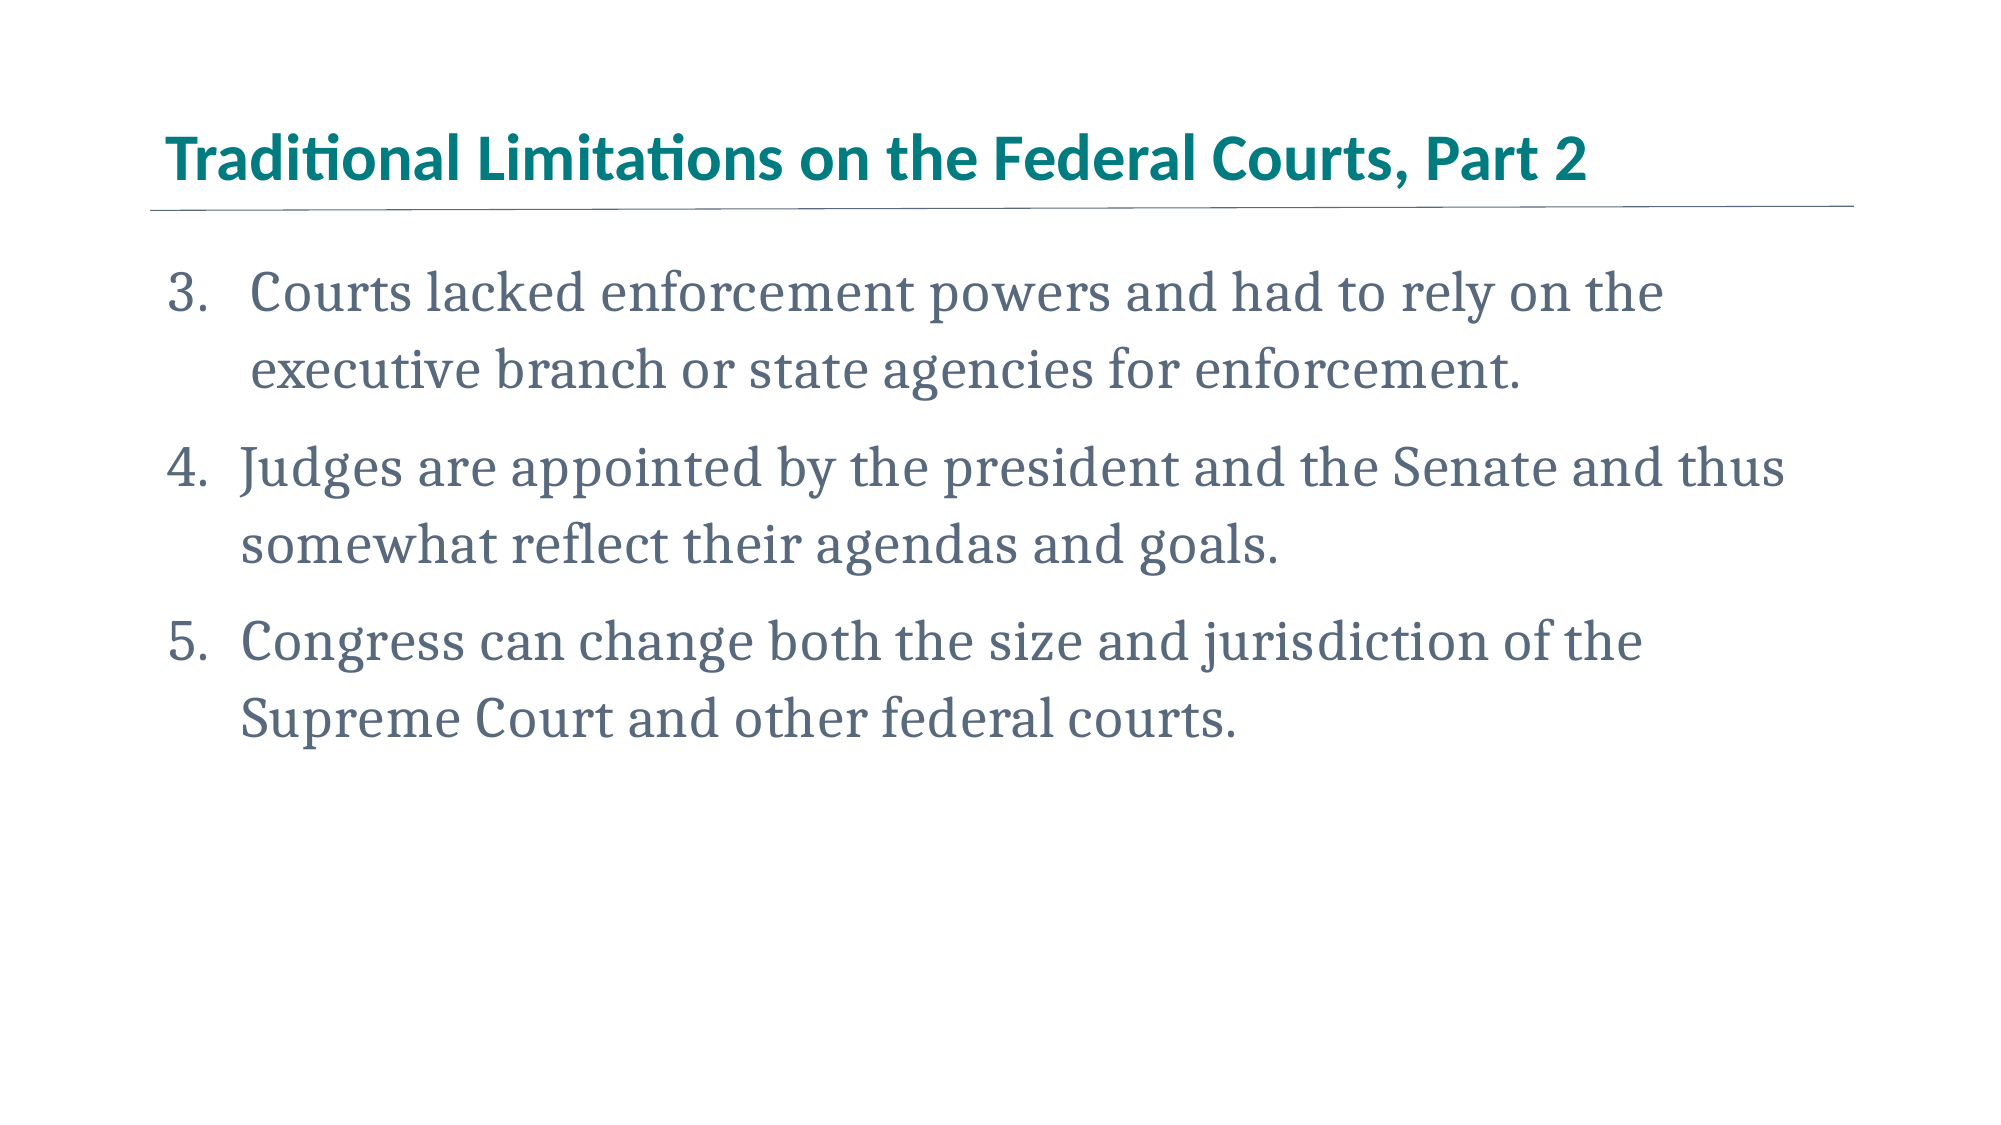

# Traditional Limitations on the Federal Courts, Part 2
Courts lacked enforcement powers and had to rely on the executive branch or state agencies for enforcement.
Judges are appointed by the president and the Senate and thus somewhat reflect their agendas and goals.
Congress can change both the size and jurisdiction of the Supreme Court and other federal courts.